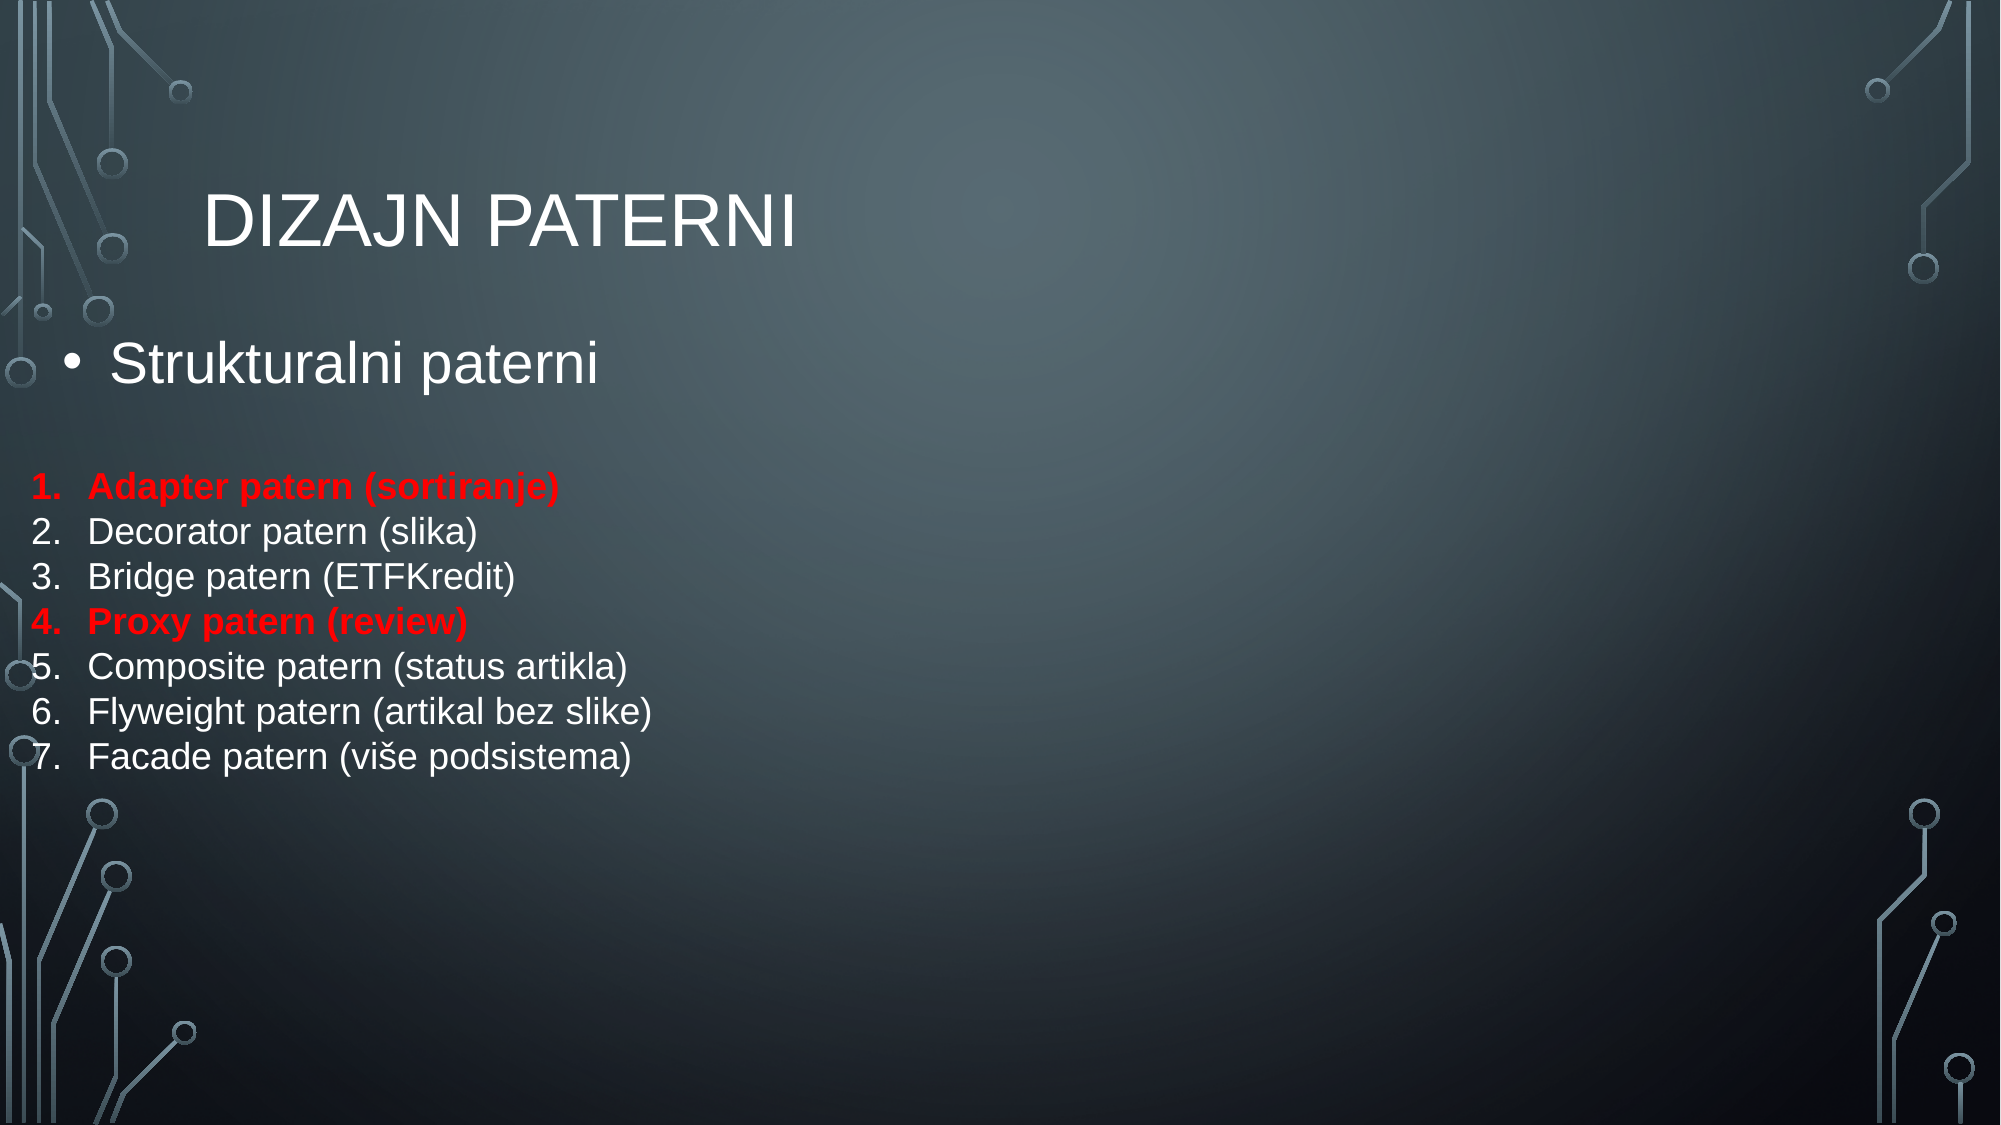

# Dizajn paterni
Strukturalni paterni
Adapter patern (sortiranje)
Decorator patern (slika)
Bridge patern (ETFKredit)
Proxy patern (review)
Composite patern (status artikla)
Flyweight patern (artikal bez slike)
Facade patern (više podsistema)